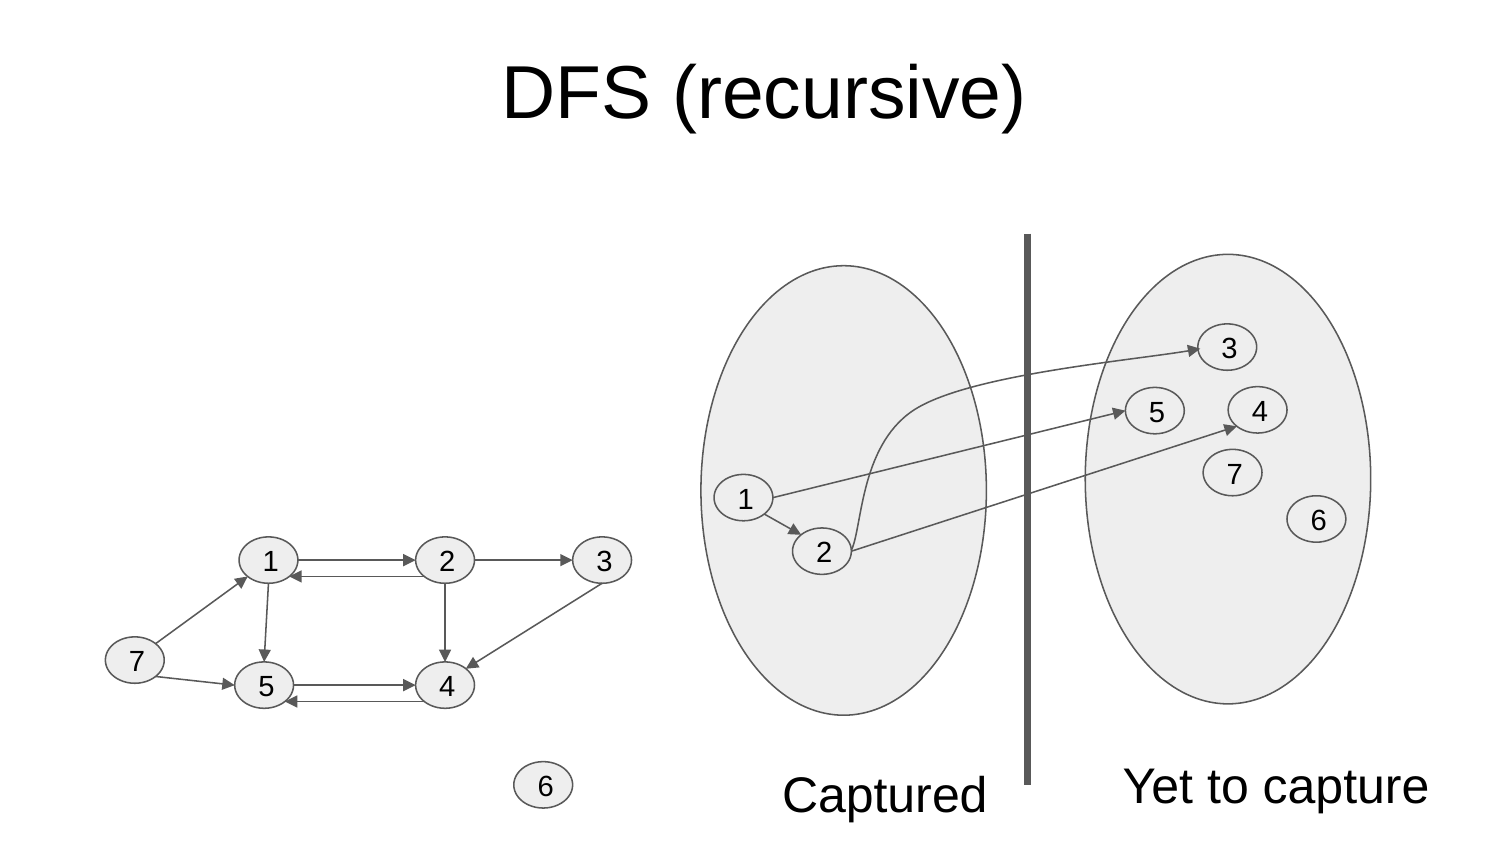

# DFS (recursive)

3

4
5
7
1
6
2
1
2
3
7
5
4
Yet to capture
Captured
6